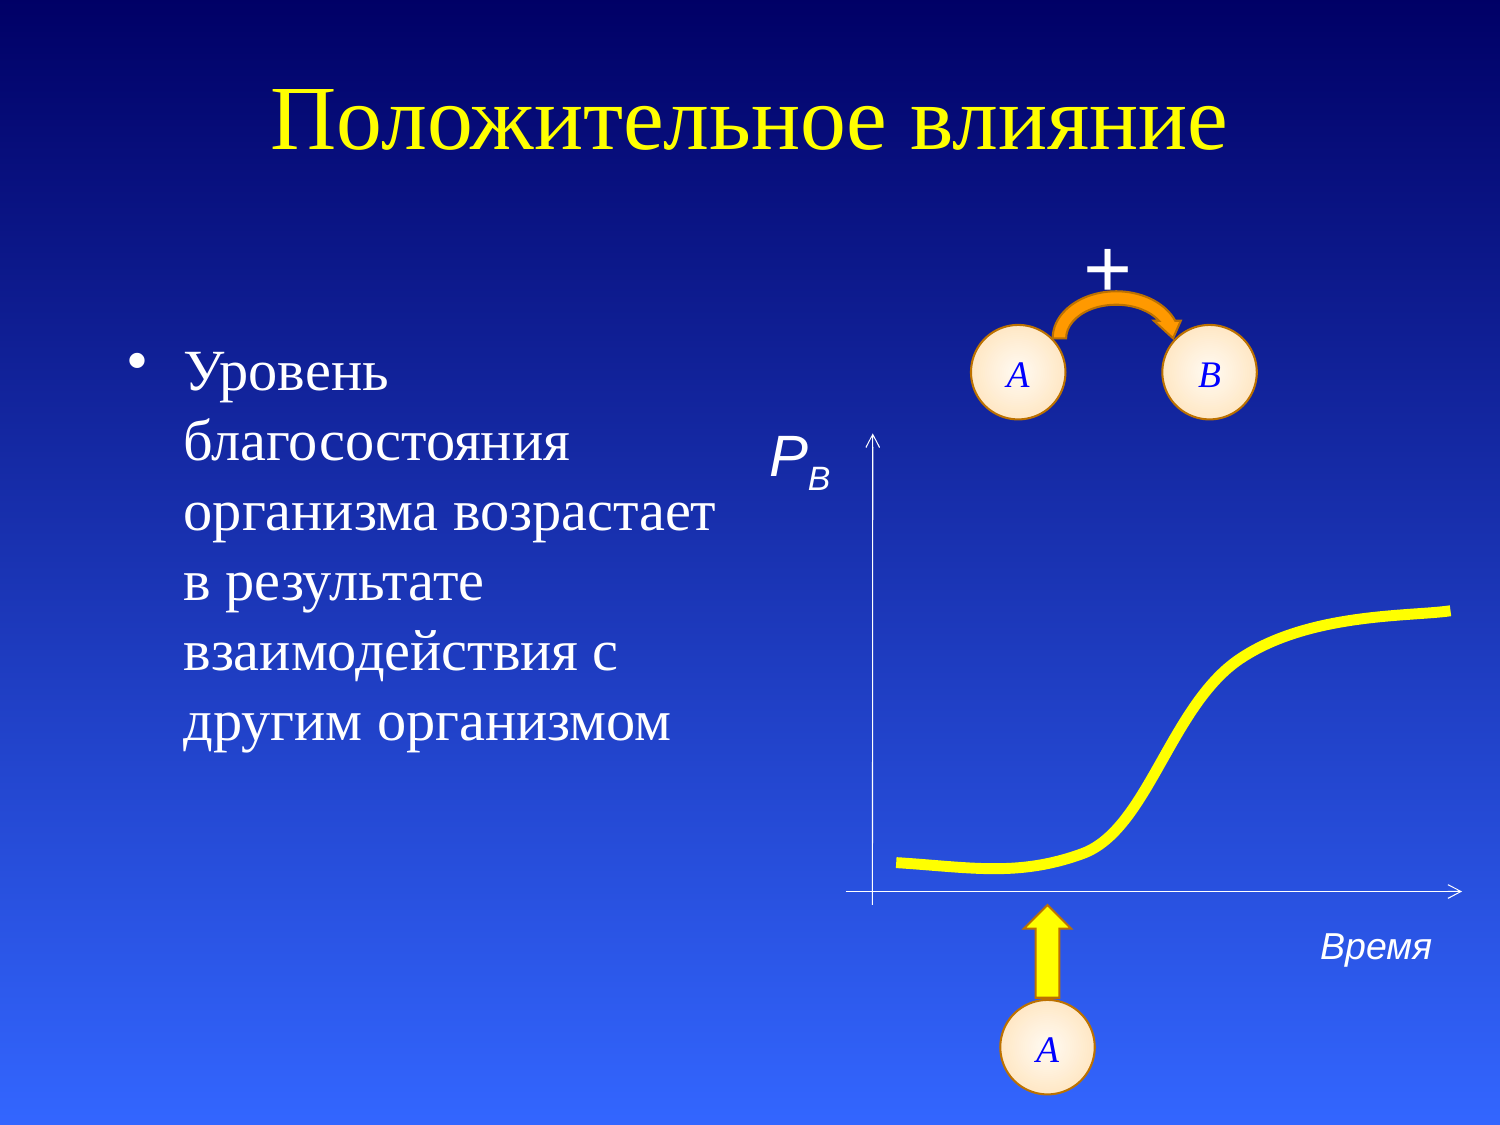

# Положительное влияние
+

Уровень благосостояния  организма возрастает в результате взаимодействия с другим организмом
A
B
PB

Время

A